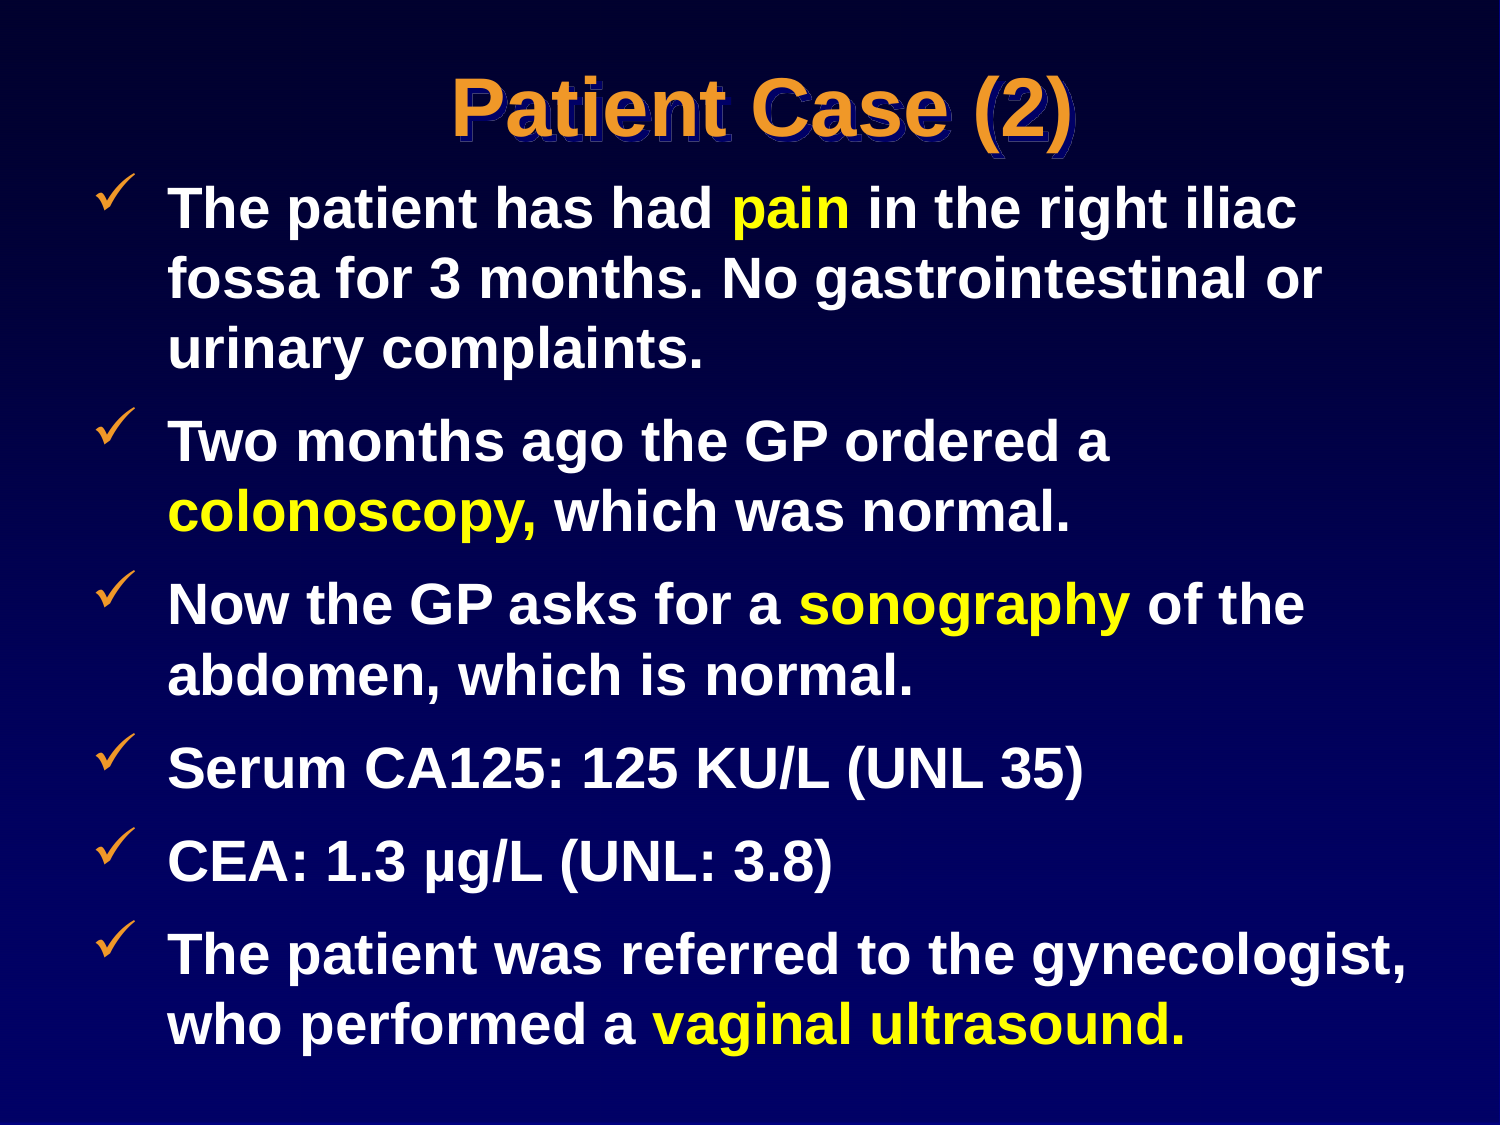

# Patient Case (2)
The patient has had pain in the right iliac fossa for 3 months. No gastrointestinal or urinary complaints.
Two months ago the GP ordered a colonoscopy, which was normal.
Now the GP asks for a sonography of the abdomen, which is normal.
Serum CA125: 125 KU/L (UNL 35)
CEA: 1.3 µg/L (UNL: 3.8)
The patient was referred to the gynecologist, who performed a vaginal ultrasound.